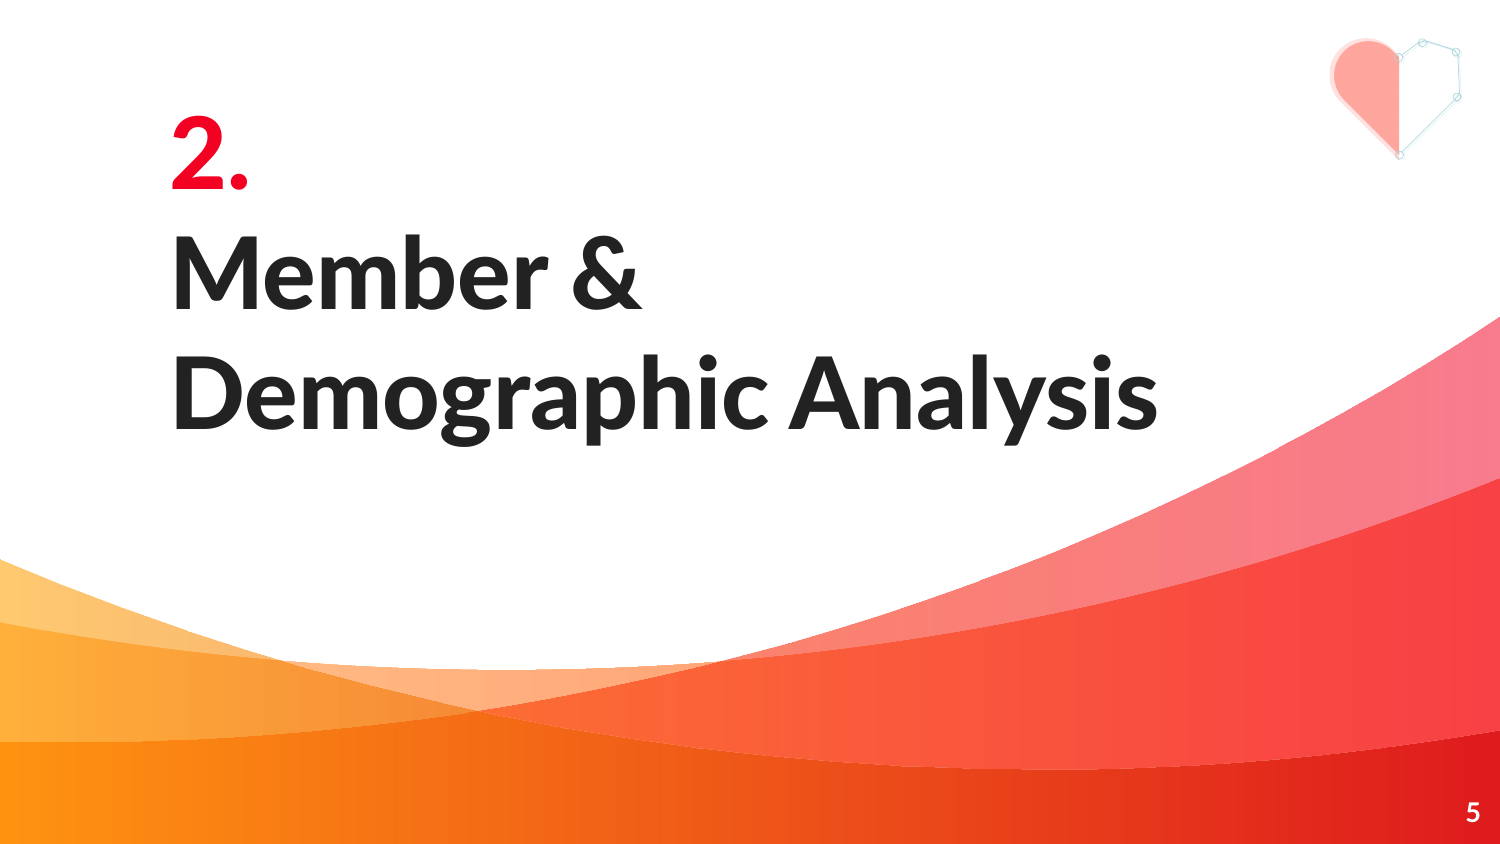

# 2.
Member & Demographic Analysis
5